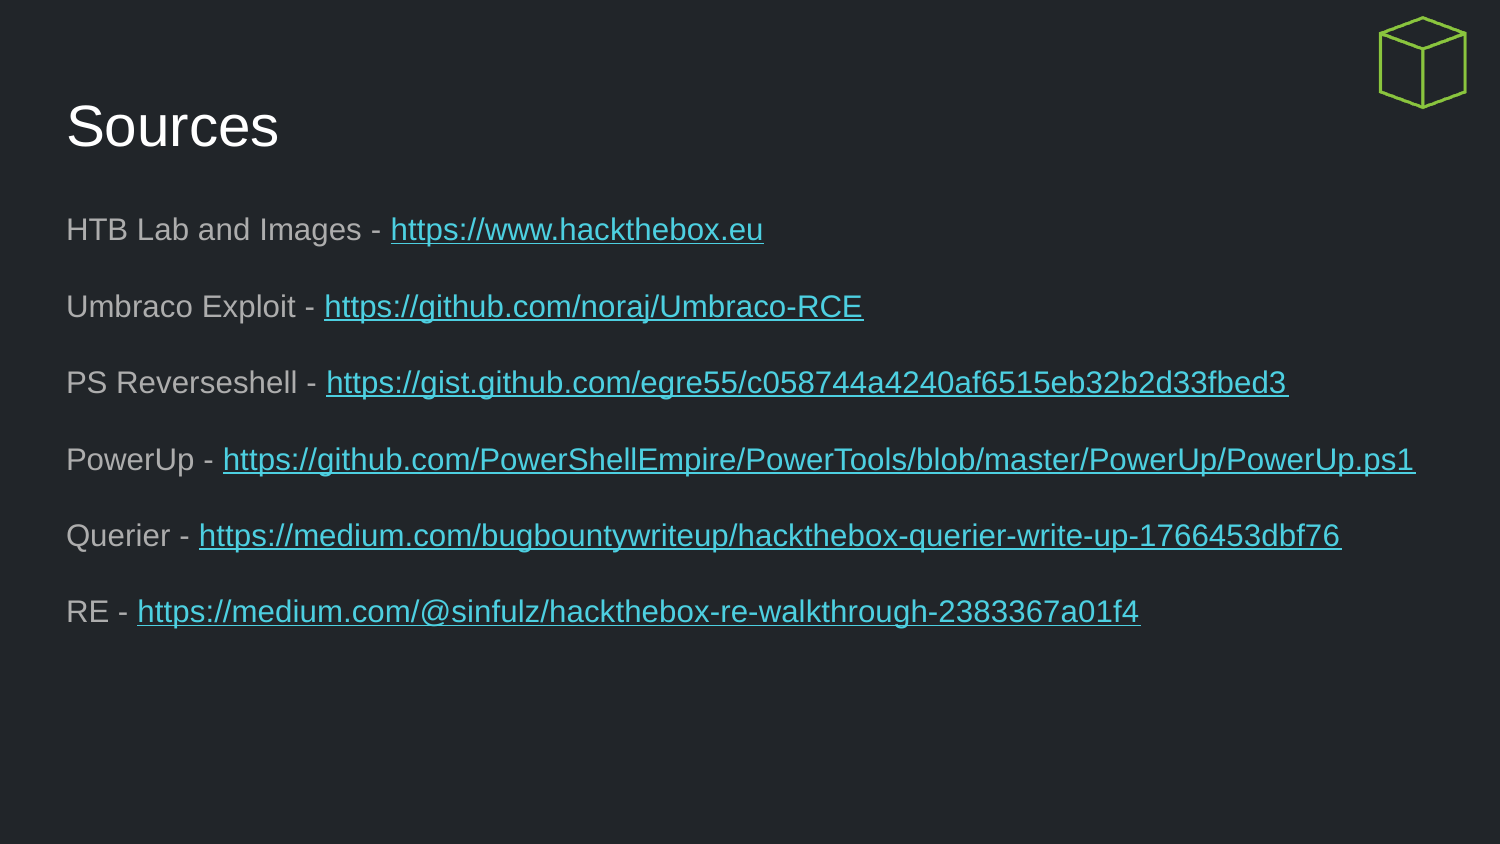

# Sources
HTB Lab and Images - https://www.hackthebox.eu
Umbraco Exploit - https://github.com/noraj/Umbraco-RCE
PS Reverseshell - https://gist.github.com/egre55/c058744a4240af6515eb32b2d33fbed3
PowerUp - https://github.com/PowerShellEmpire/PowerTools/blob/master/PowerUp/PowerUp.ps1
Querier - https://medium.com/bugbountywriteup/hackthebox-querier-write-up-1766453dbf76
RE - https://medium.com/@sinfulz/hackthebox-re-walkthrough-2383367a01f4